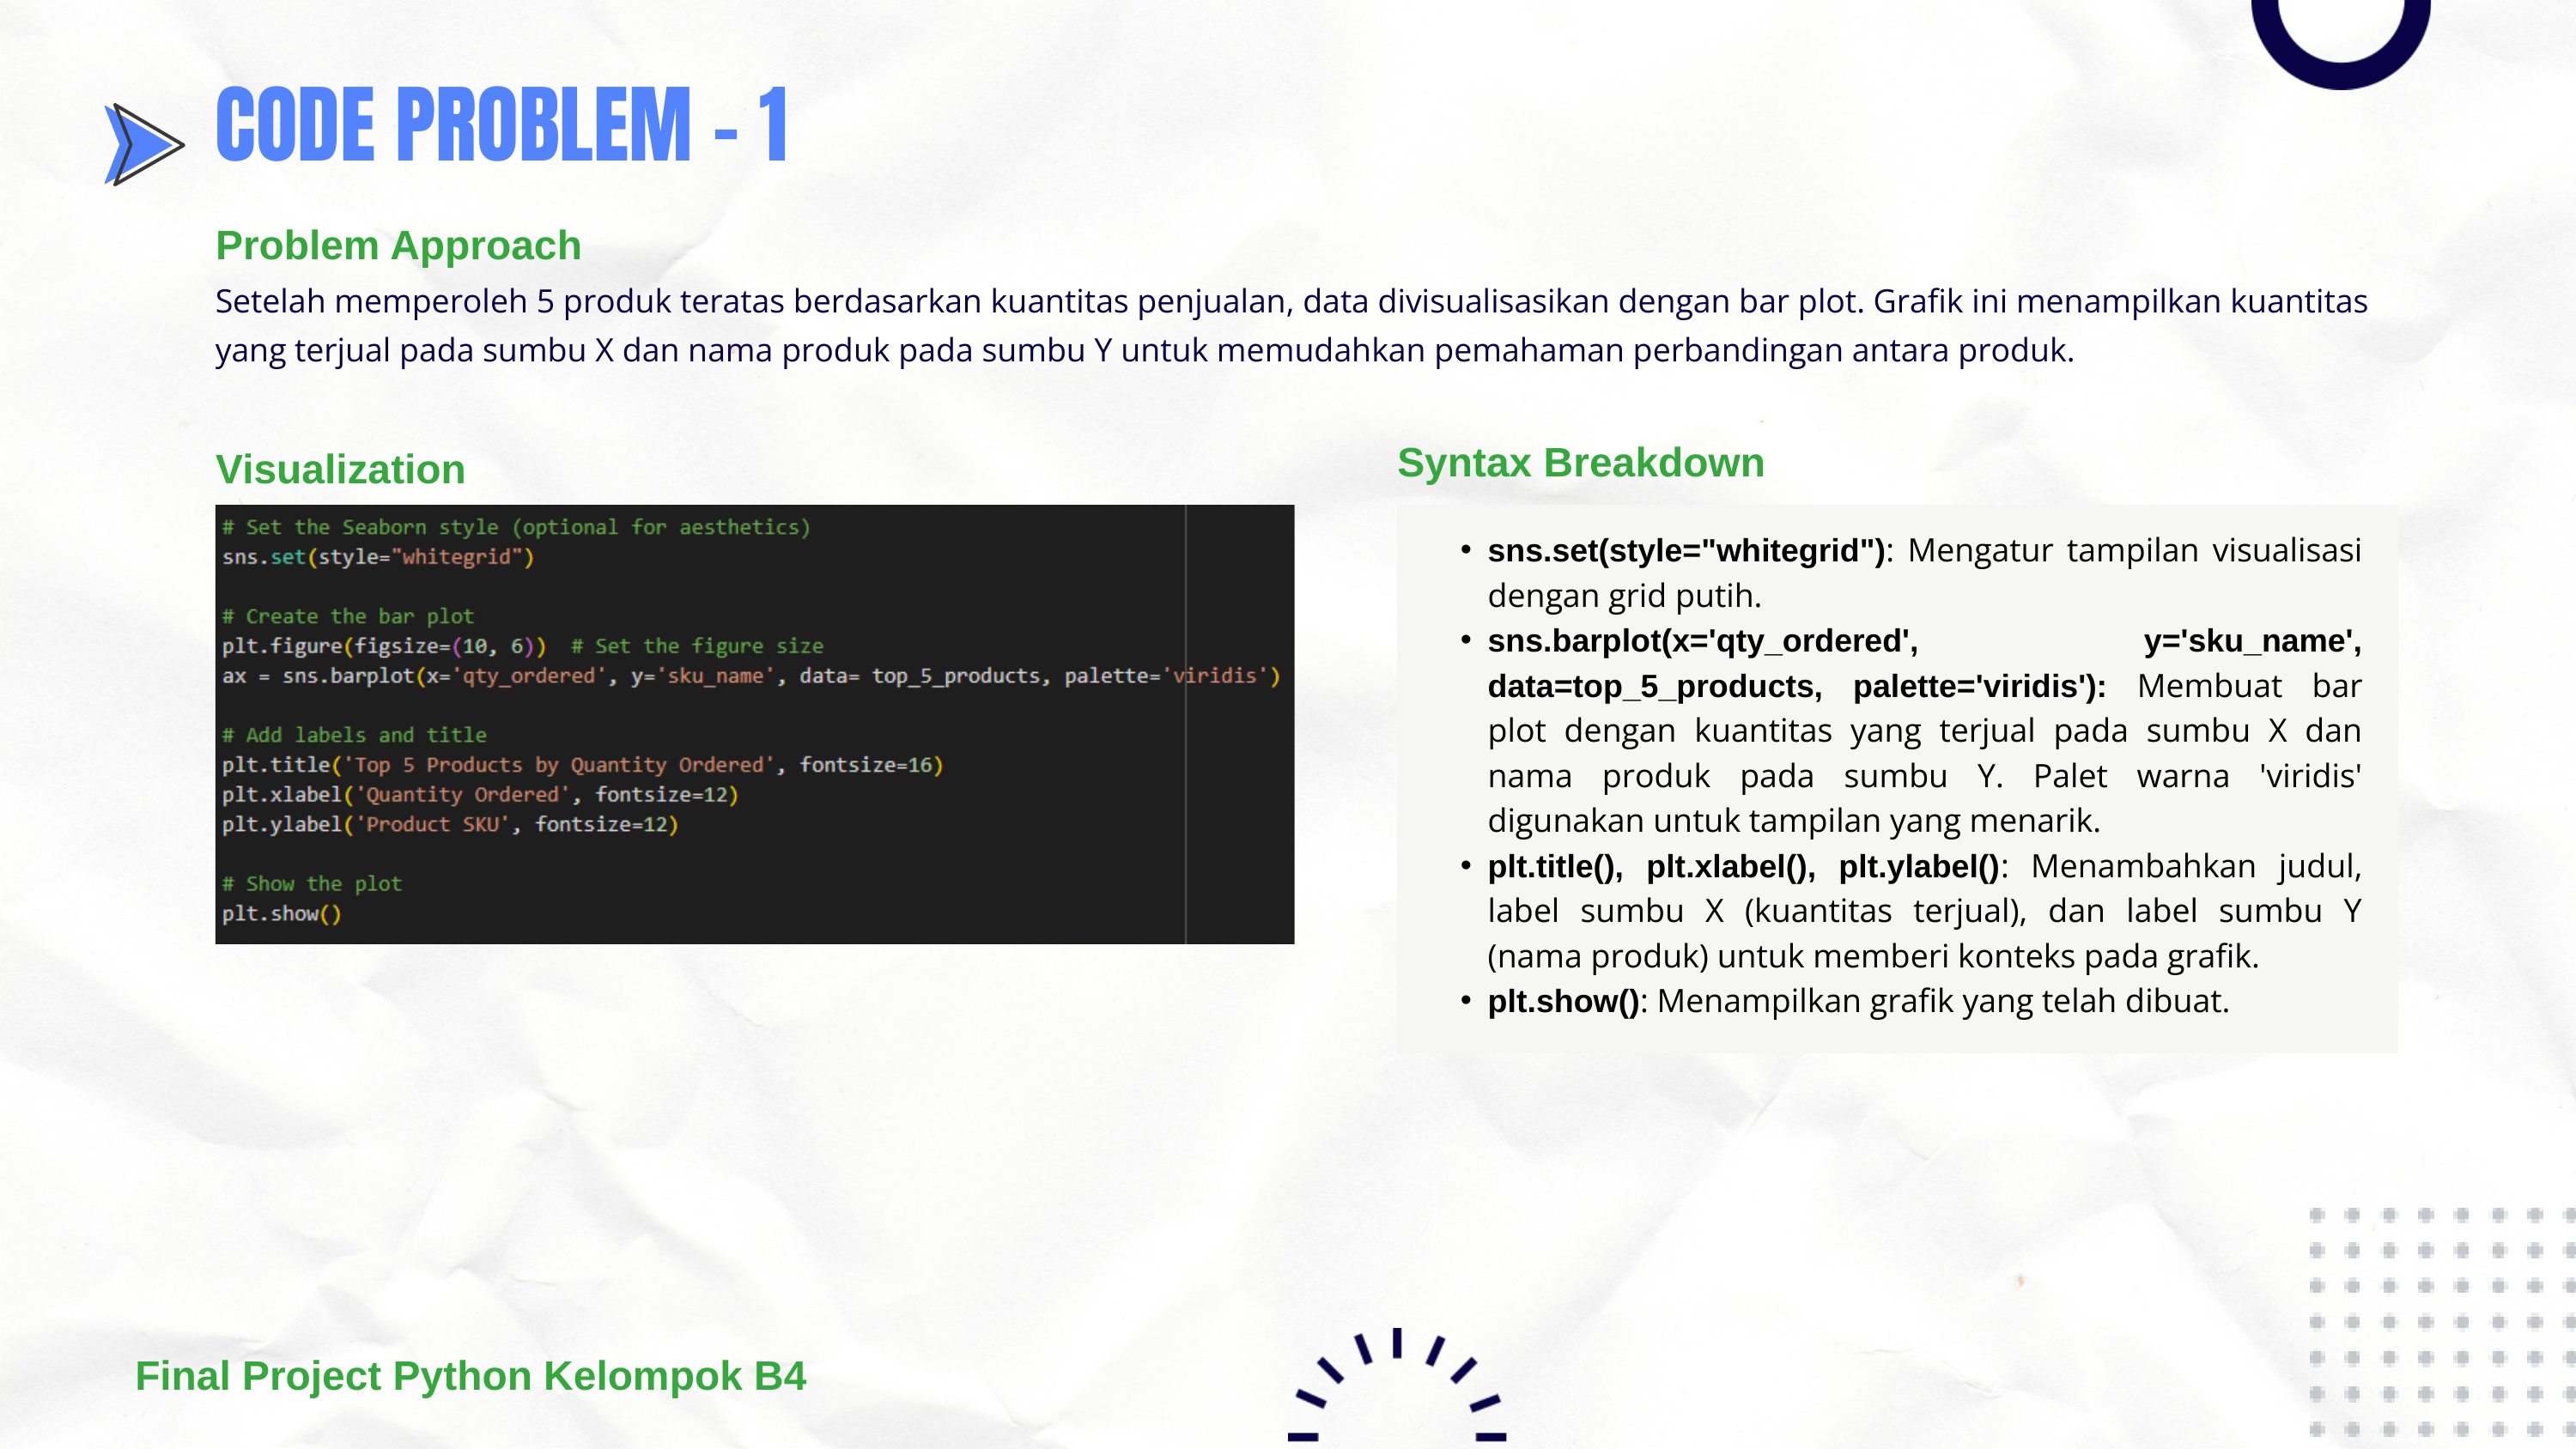

CODE PROBLEM - 1

Problem Approach
Setelah memperoleh 5 produk teratas berdasarkan kuantitas penjualan, data divisualisasikan dengan bar plot. Grafik ini menampilkan kuantitas yang terjual pada sumbu X dan nama produk pada sumbu Y untuk memudahkan pemahaman perbandingan antara produk.
Syntax Breakdown
Visualization

sns.set(style="whitegrid"): Mengatur tampilan visualisasi dengan grid putih.
sns.barplot(x='qty_ordered', y='sku_name', data=top_5_products, palette='viridis'): Membuat bar plot dengan kuantitas yang terjual pada sumbu X dan nama produk pada sumbu Y. Palet warna 'viridis' digunakan untuk tampilan yang menarik.
plt.title(), plt.xlabel(), plt.ylabel(): Menambahkan judul, label sumbu X (kuantitas terjual), dan label sumbu Y (nama produk) untuk memberi konteks pada grafik.
plt.show(): Menampilkan grafik yang telah dibuat.

Final Project Python Kelompok B4